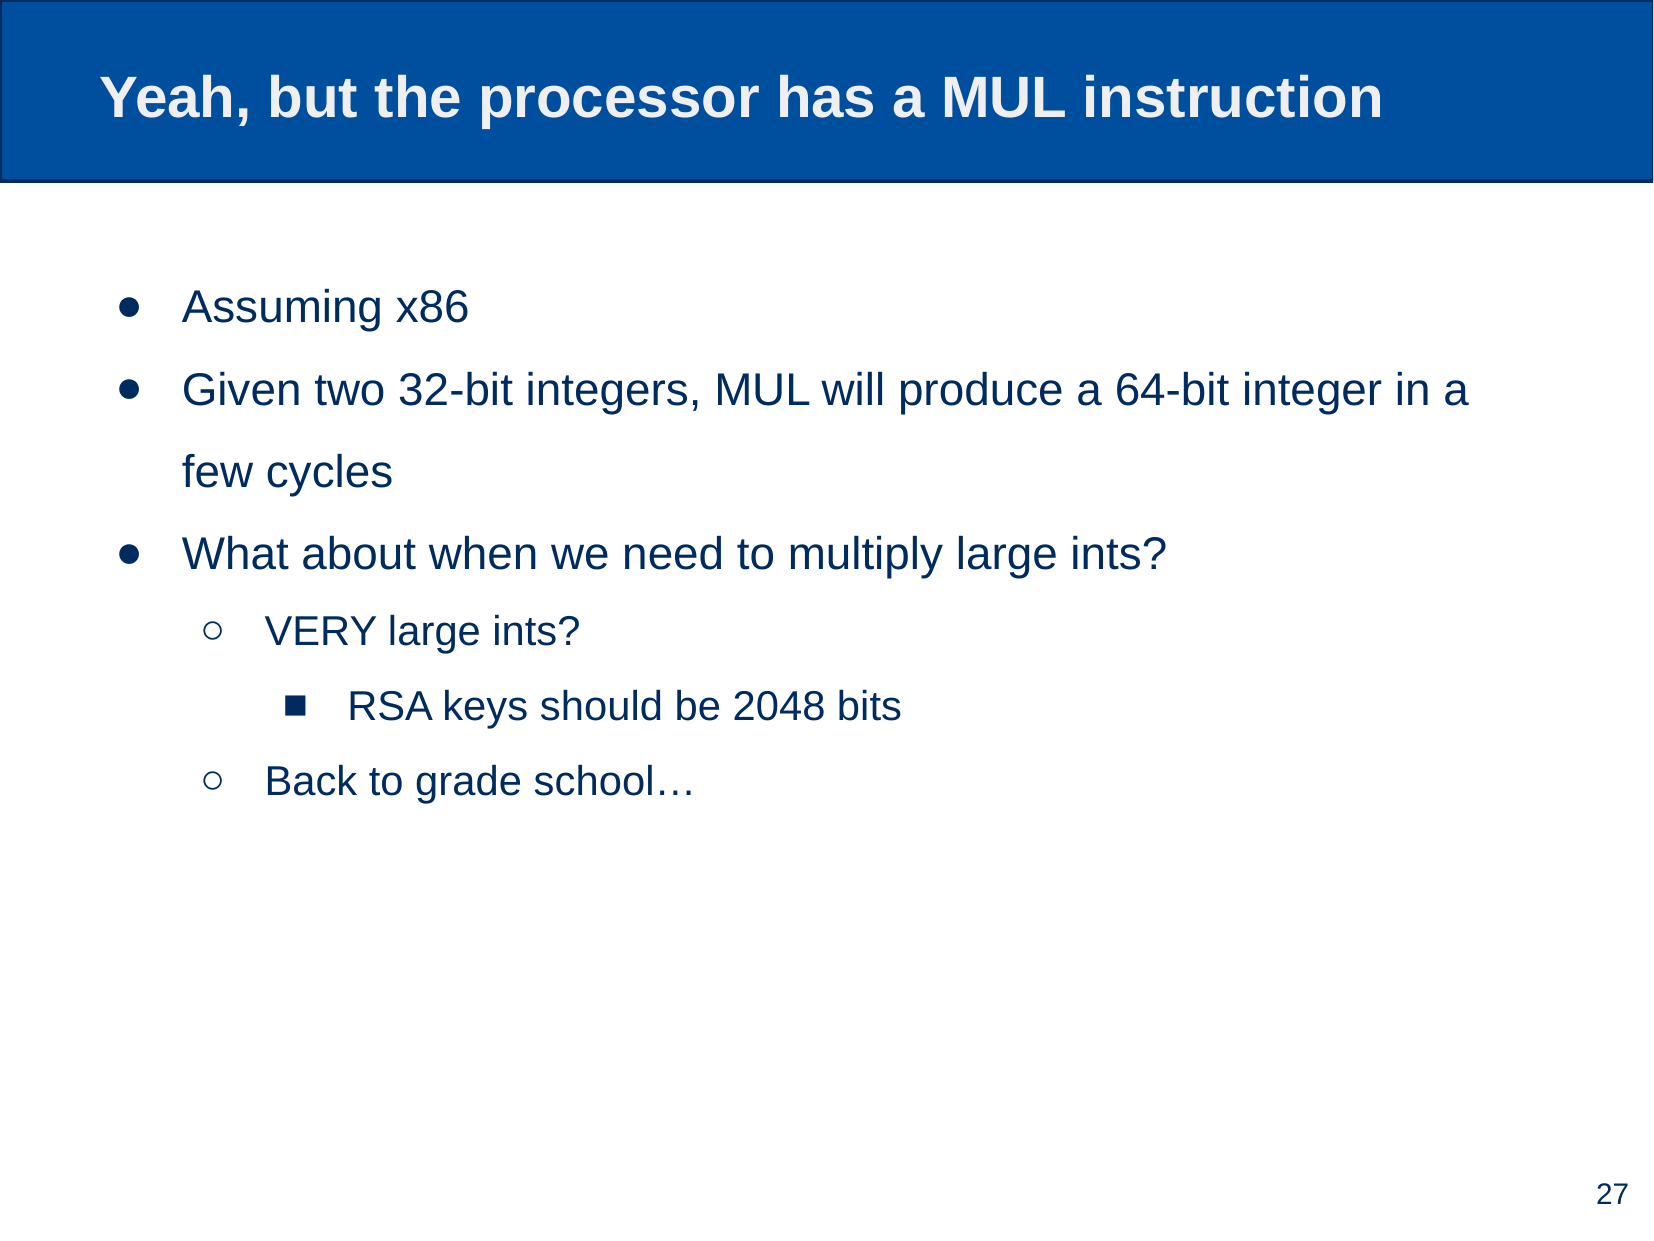

# Yeah, but the processor has a MUL instruction
Assuming x86
Given two 32-bit integers, MUL will produce a 64-bit integer in a few cycles
What about when we need to multiply large ints?
VERY large ints?
RSA keys should be 2048 bits
Back to grade school…
27